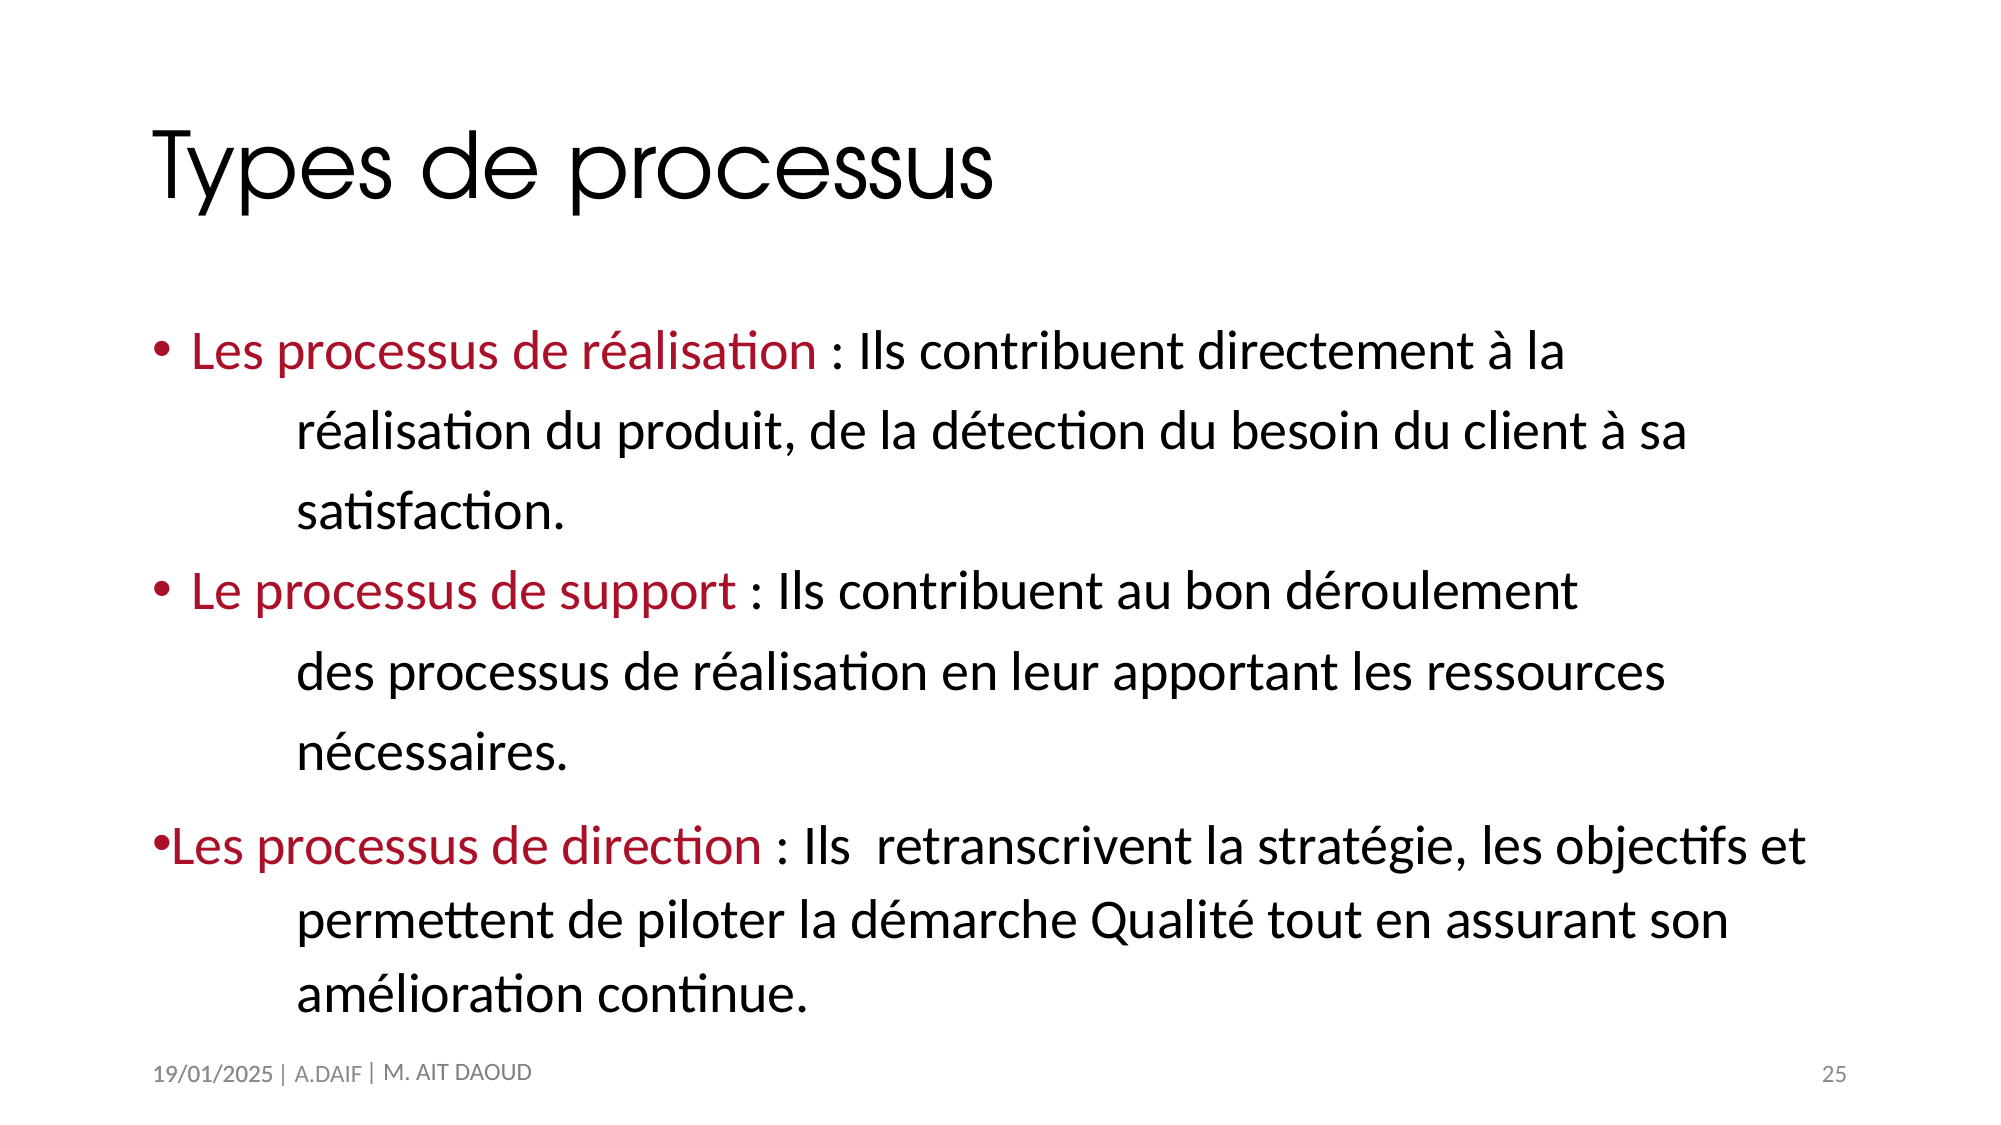

# Types de processus

Les processus de réalisation : Ils contribuent directement à la
		réalisation du produit, de la détection du besoin du client à sa
		satisfaction.
Le processus de support : Ils contribuent au bon déroulement
		des processus de réalisation en leur apportant les ressources
		nécessaires.
Les processus de direction : Ils  retranscrivent la stratégie, les objectifs et 			permettent de piloter la démarche Qualité tout en assurant son 		amélioration continue.
19/01/2025
25